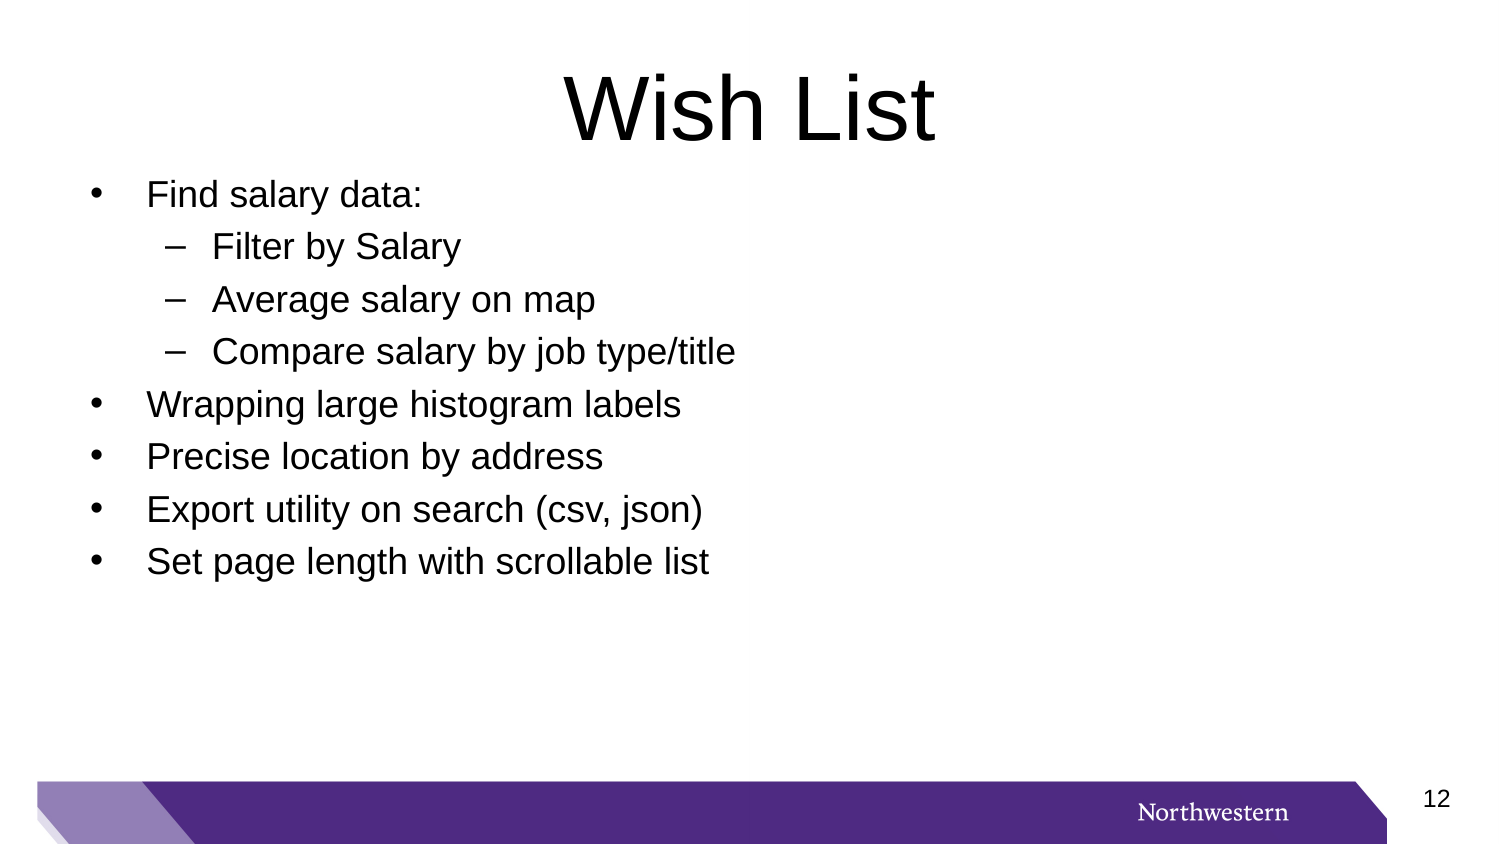

# Wish List
Find salary data:
Filter by Salary
Average salary on map
Compare salary by job type/title
Wrapping large histogram labels
Precise location by address
Export utility on search (csv, json)
Set page length with scrollable list
12